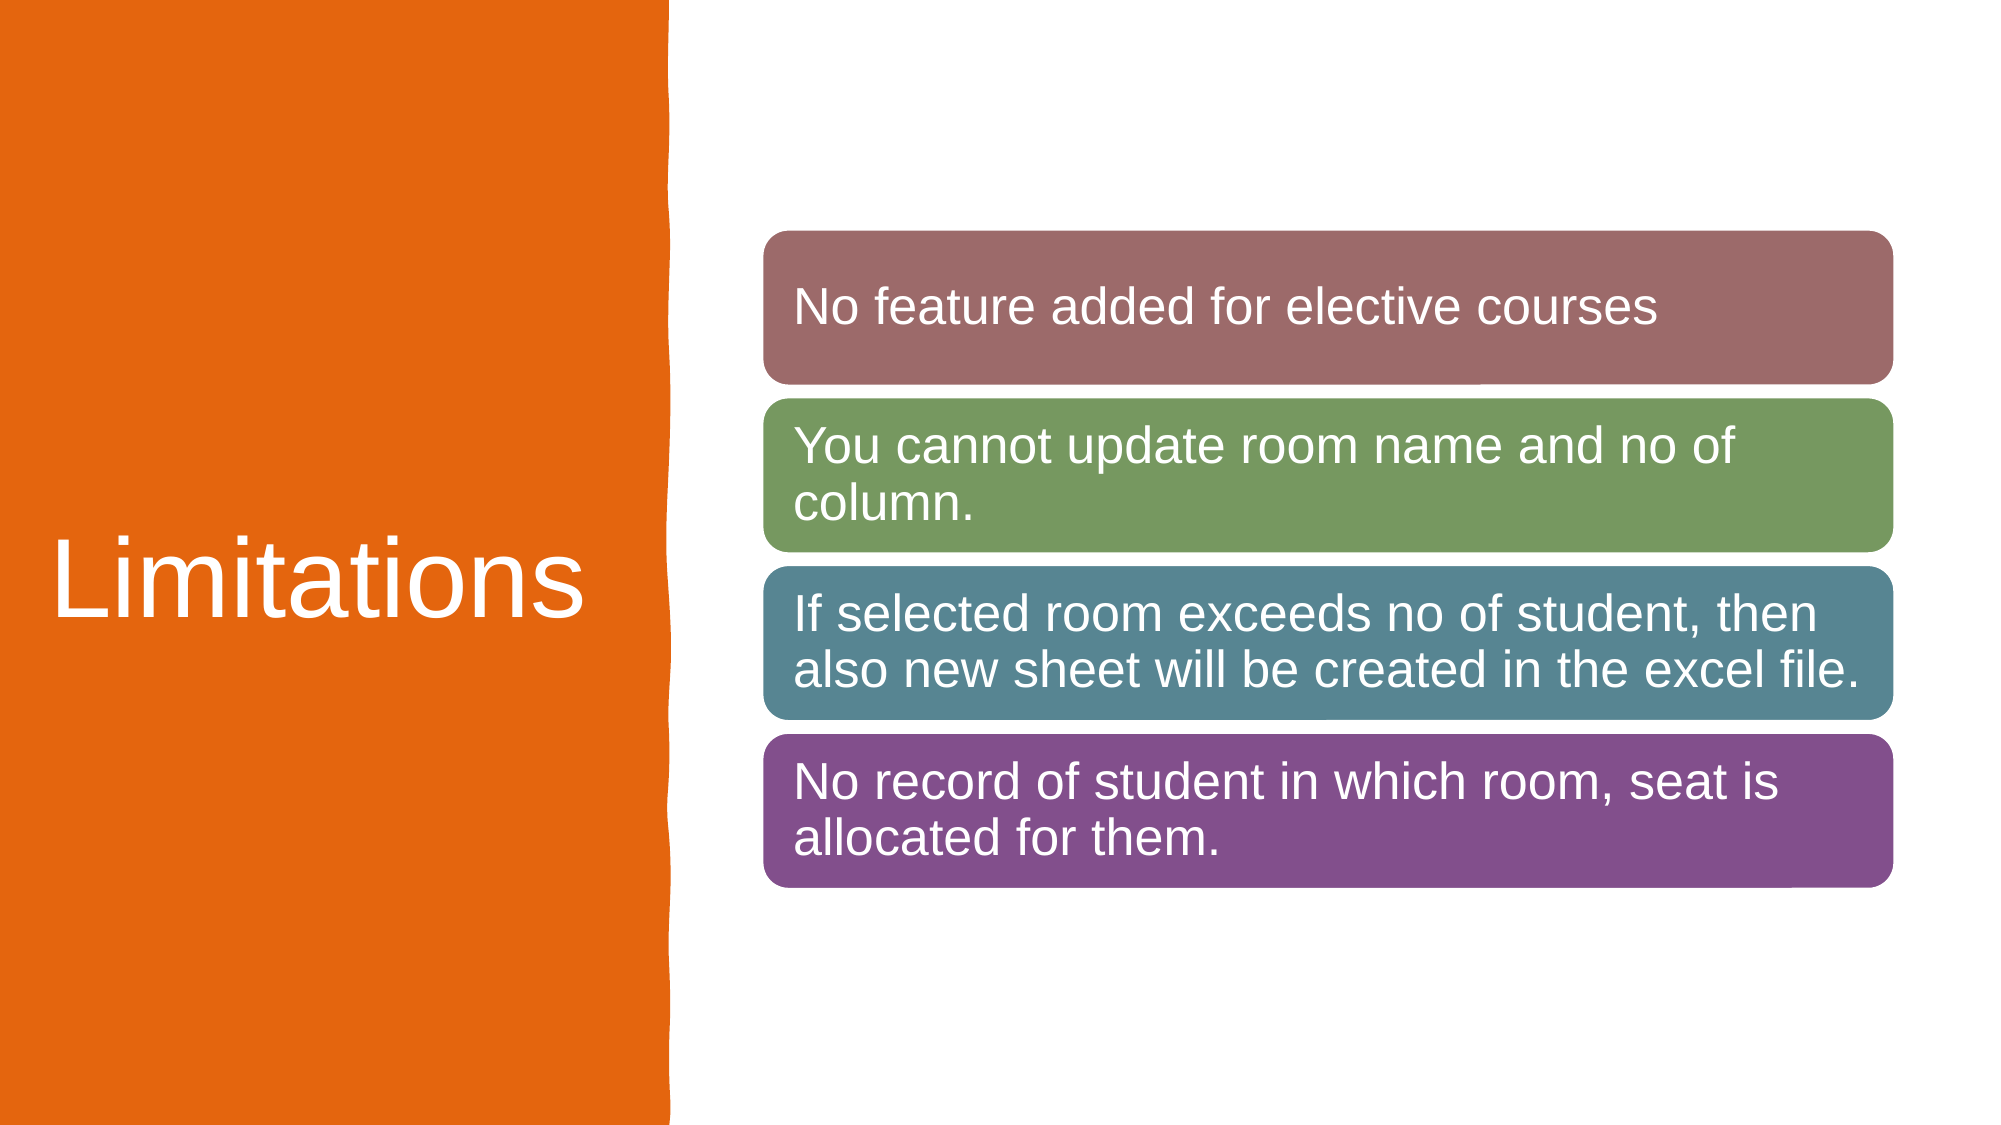

No feature added for elective courses
You cannot update room name and no of column.
If selected room exceeds no of student, then also new sheet will be created in the excel file.
No record of student in which room, seat is allocated for them.
# Limitations